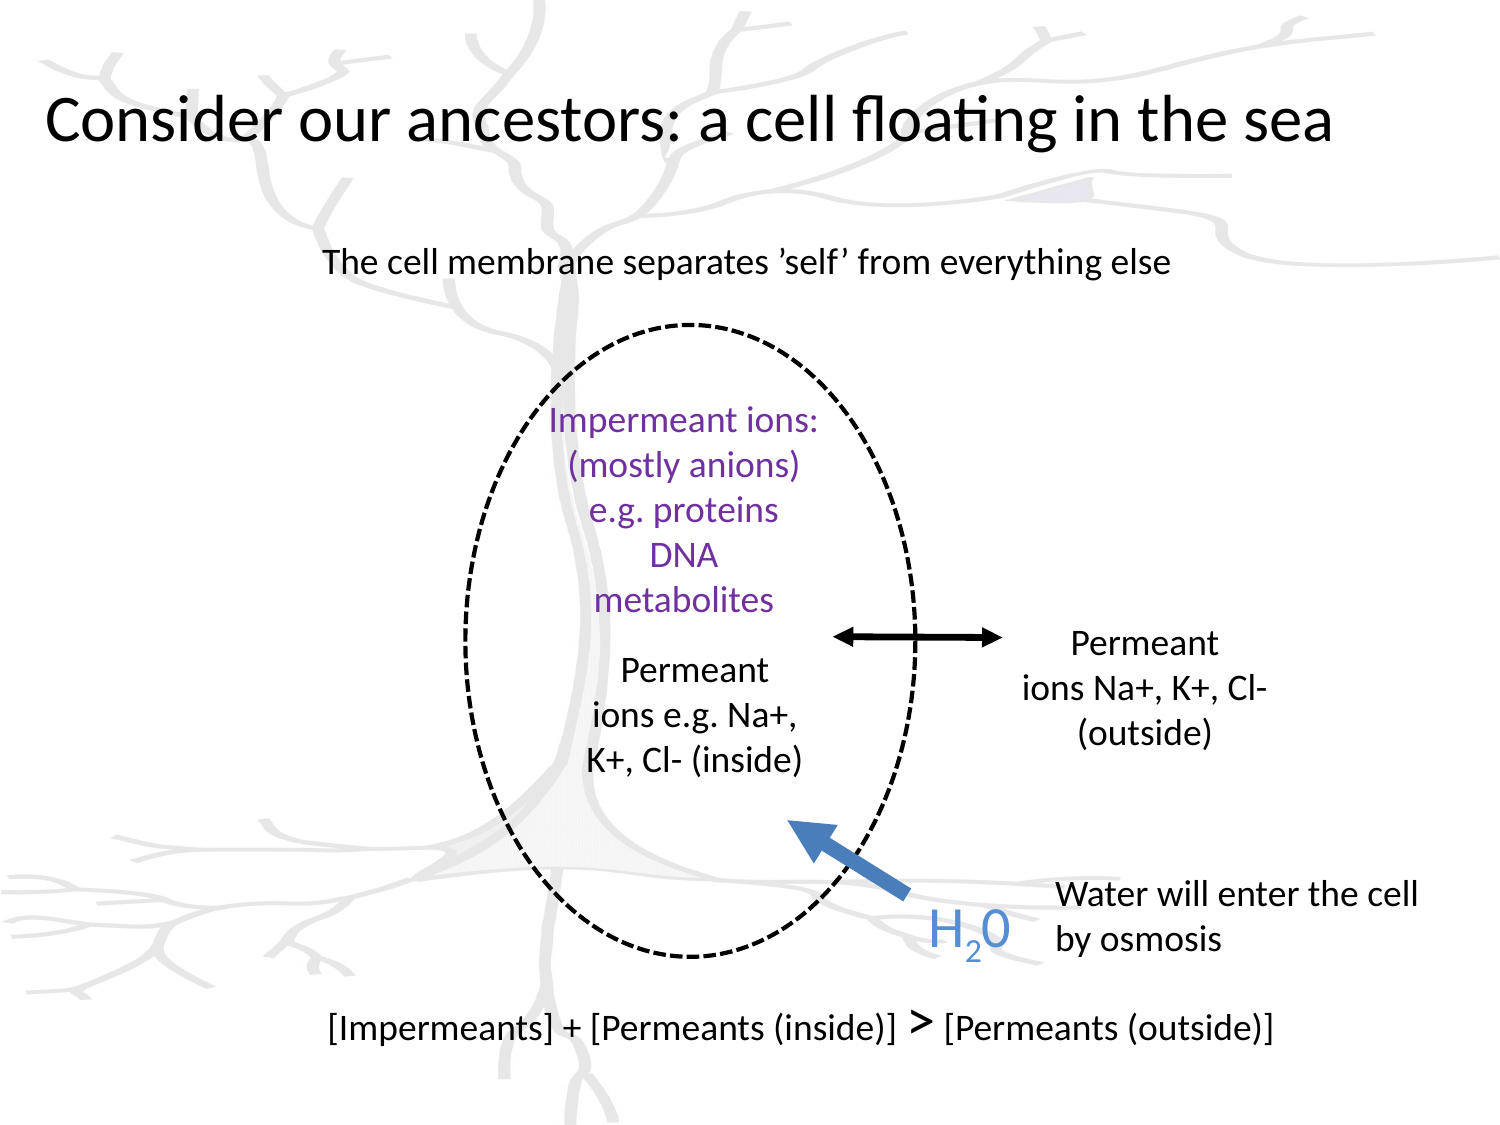

# Consider our ancestors: a cell floating in the sea
The cell membrane separates ’self’ from everything else

Impermeant ions:
(mostly anions)
e.g. proteins
DNA
metabolites
Permeant
ions Na+, K+, Cl- (outside)
Permeant
ions e.g. Na+, K+, Cl- (inside)
Water will enter the cell
by osmosis
H20
[Impermeants] + [Permeants (inside)] > [Permeants (outside)]